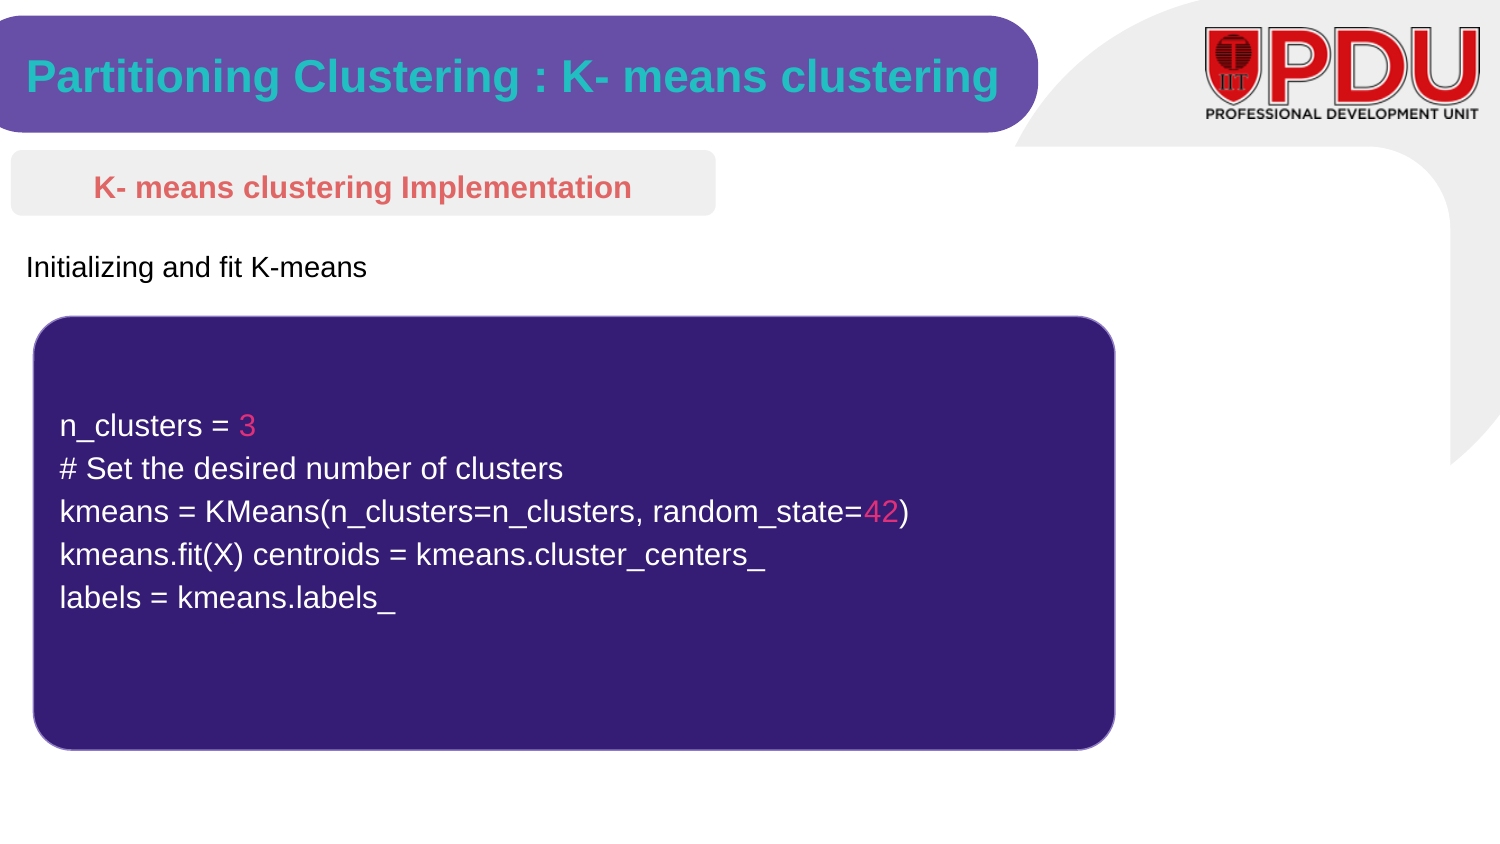

Partitioning Clustering : K- means clustering
K- means clustering Implementation
Initializing and fit K-means
n_clusters = 3
# Set the desired number of clusters
kmeans = KMeans(n_clusters=n_clusters, random_state=42)
kmeans.fit(X) centroids = kmeans.cluster_centers_
labels = kmeans.labels_